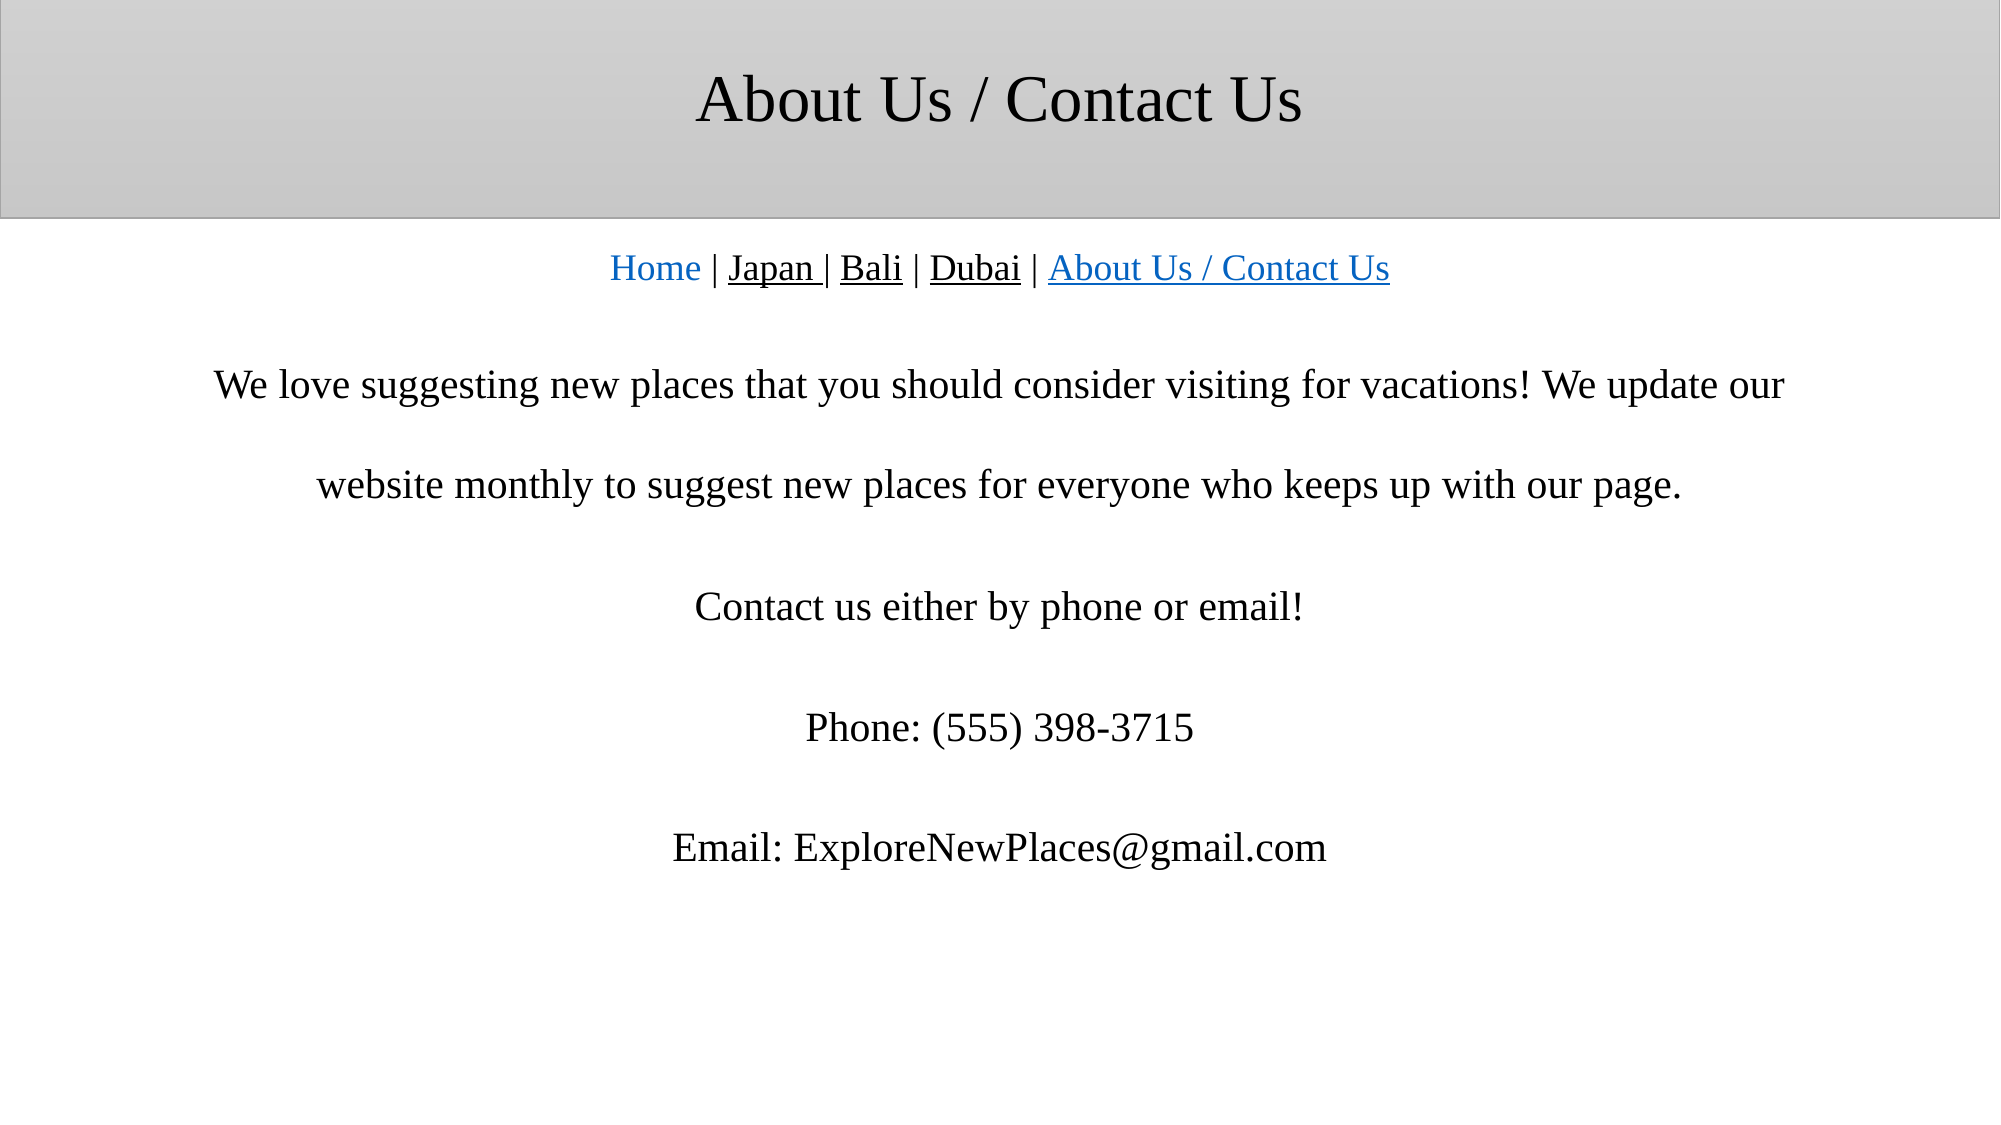

About Us / Contact Us
Home | Japan | Bali | Dubai | About Us / Contact Us
We love suggesting new places that you should consider visiting for vacations! We update our website monthly to suggest new places for everyone who keeps up with our page.
Contact us either by phone or email!
Phone: (555) 398-3715
Email: ExploreNewPlaces@gmail.com